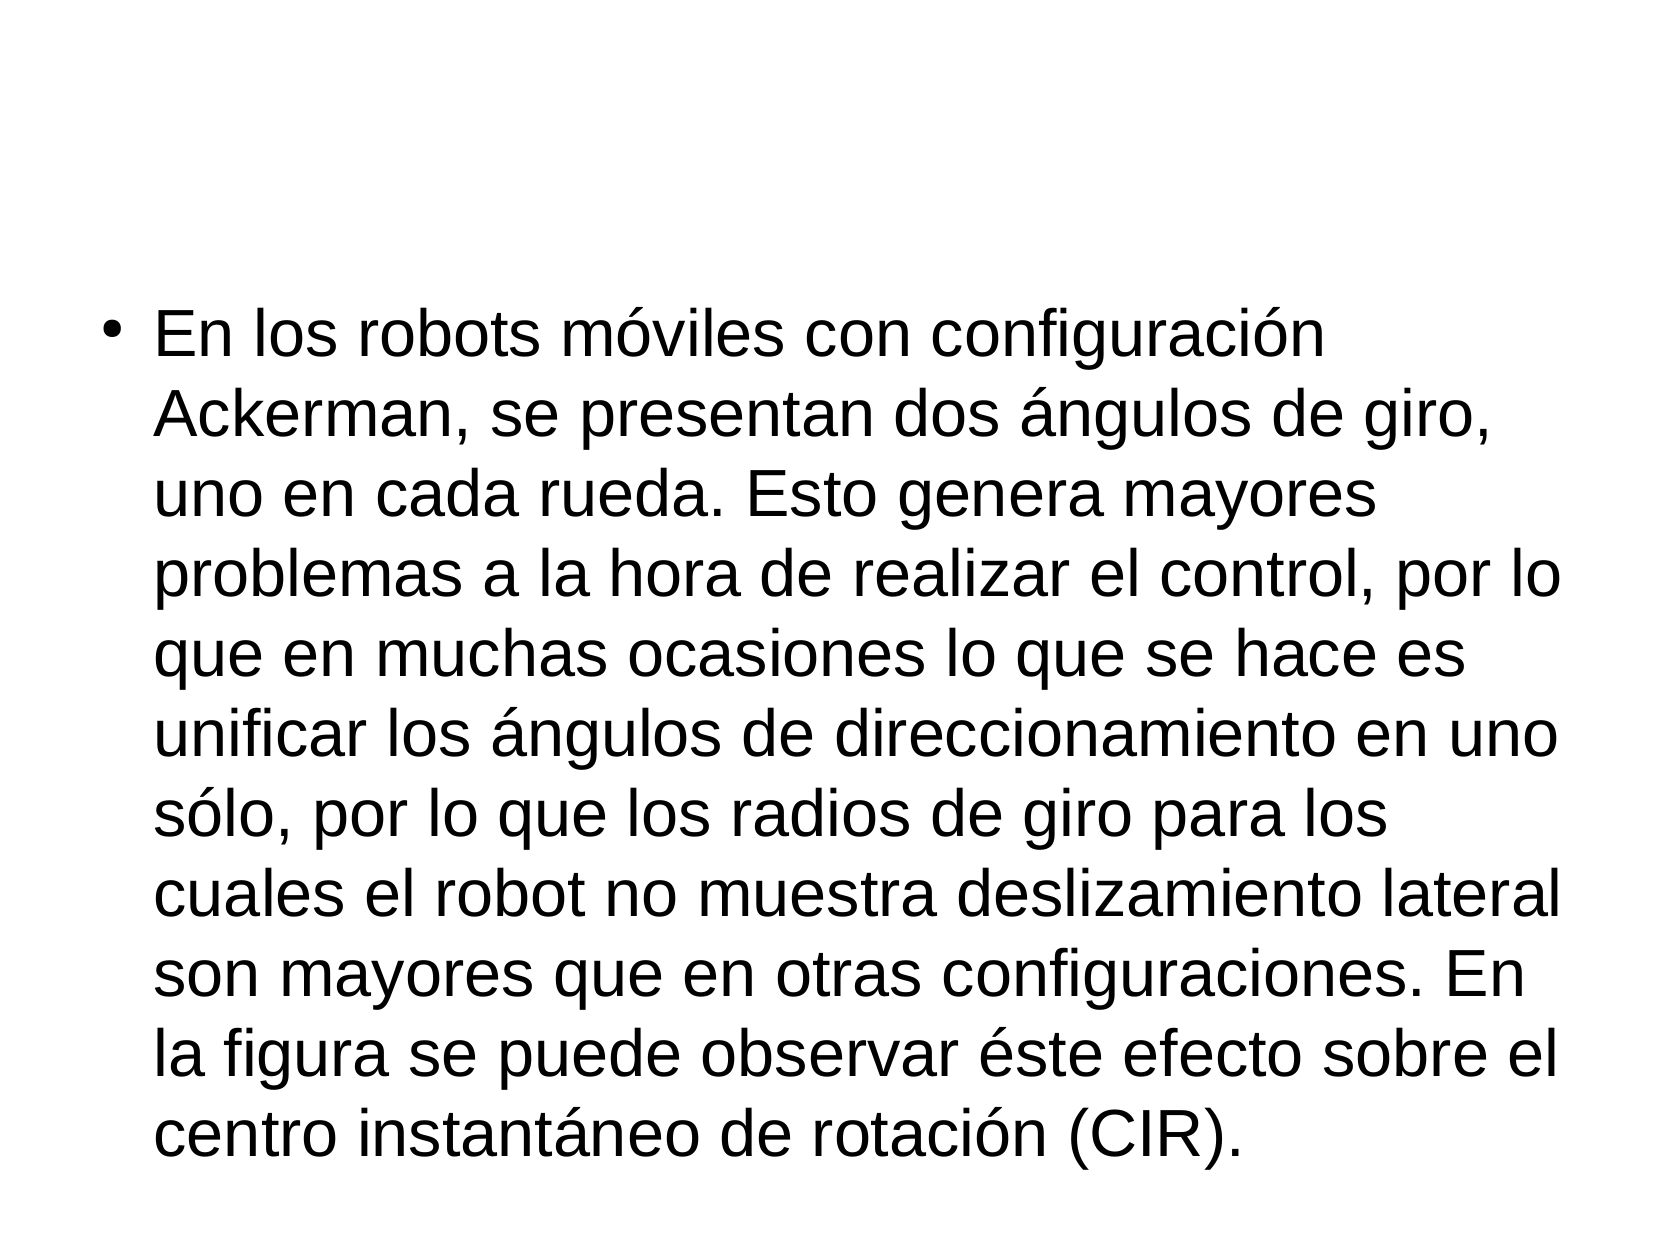

En los robots móviles con configuración Ackerman, se presentan dos ángulos de giro, uno en cada rueda. Esto genera mayores problemas a la hora de realizar el control, por lo que en muchas ocasiones lo que se hace es unificar los ángulos de direccionamiento en uno sólo, por lo que los radios de giro para los cuales el robot no muestra deslizamiento lateral son mayores que en otras configuraciones. En la figura se puede observar éste efecto sobre el centro instantáneo de rotación (CIR).